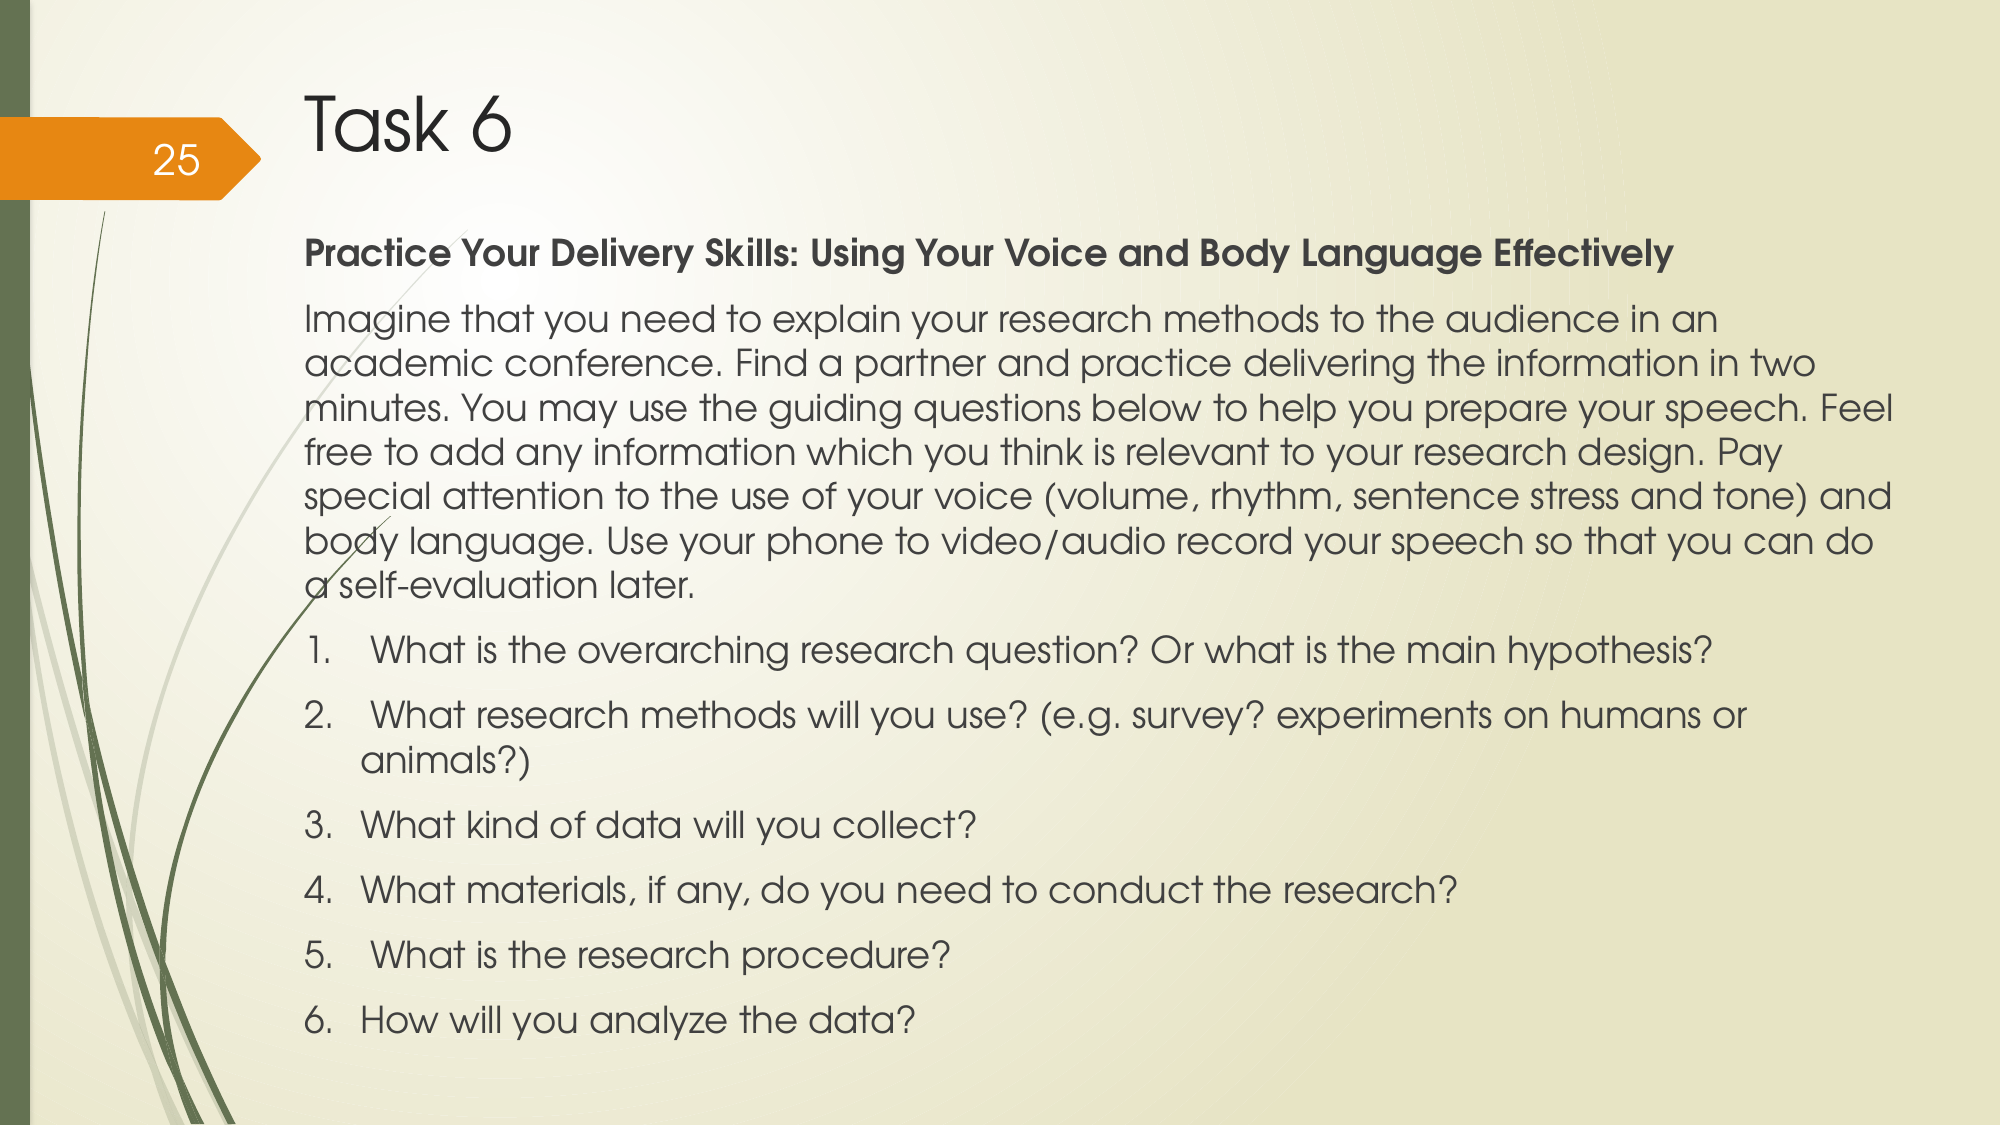

# Task 6
25
Practice Your Delivery Skills: Using Your Voice and Body Language Effectively
Imagine that you need to explain your research methods to the audience in an academic conference. Find a partner and practice delivering the information in two minutes. You may use the guiding questions below to help you prepare your speech. Feel free to add any information which you think is relevant to your research design. Pay special attention to the use of your voice (volume, rhythm, sentence stress and tone) and body language. Use your phone to video/audio record your speech so that you can do a self-evaluation later.
 What is the overarching research question? Or what is the main hypothesis?
 What research methods will you use? (e.g. survey? experiments on humans or animals?)
What kind of data will you collect?
What materials, if any, do you need to conduct the research?
 What is the research procedure?
How will you analyze the data?